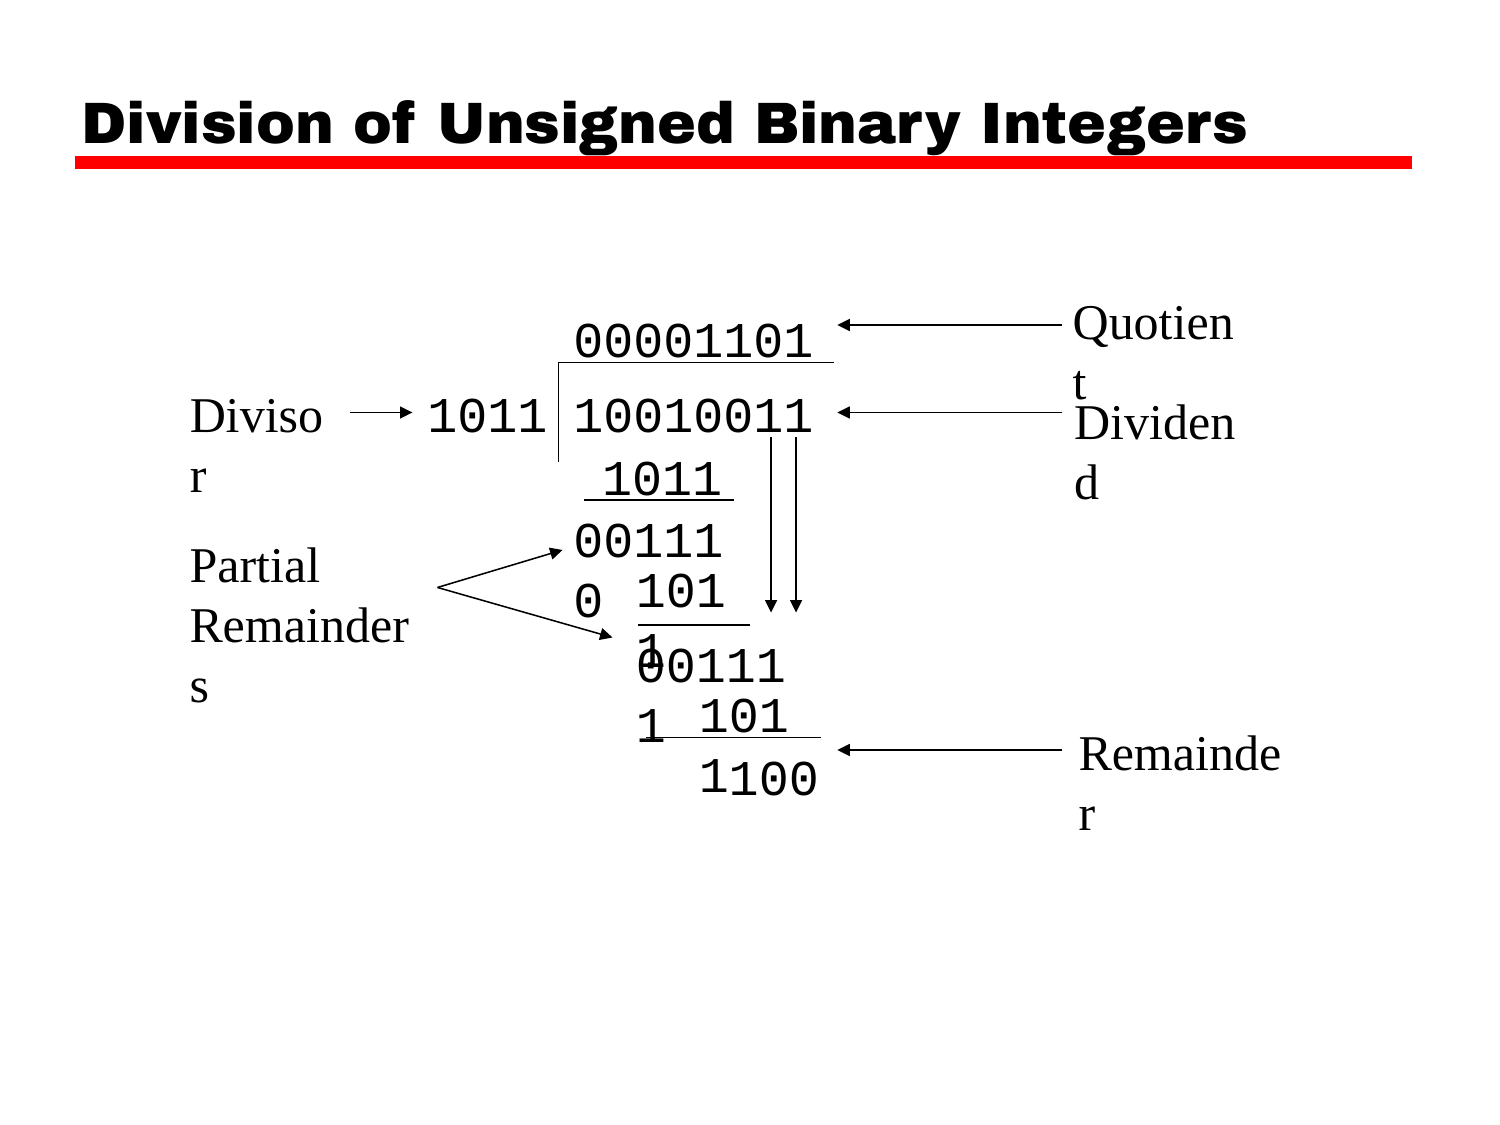

# Division of Unsigned Binary Integers
Quotient
00001101
Divisor
1011
10010011
Dividend
1011
001110
Partial
Remainders
1011
001111
1011
Remainder
100